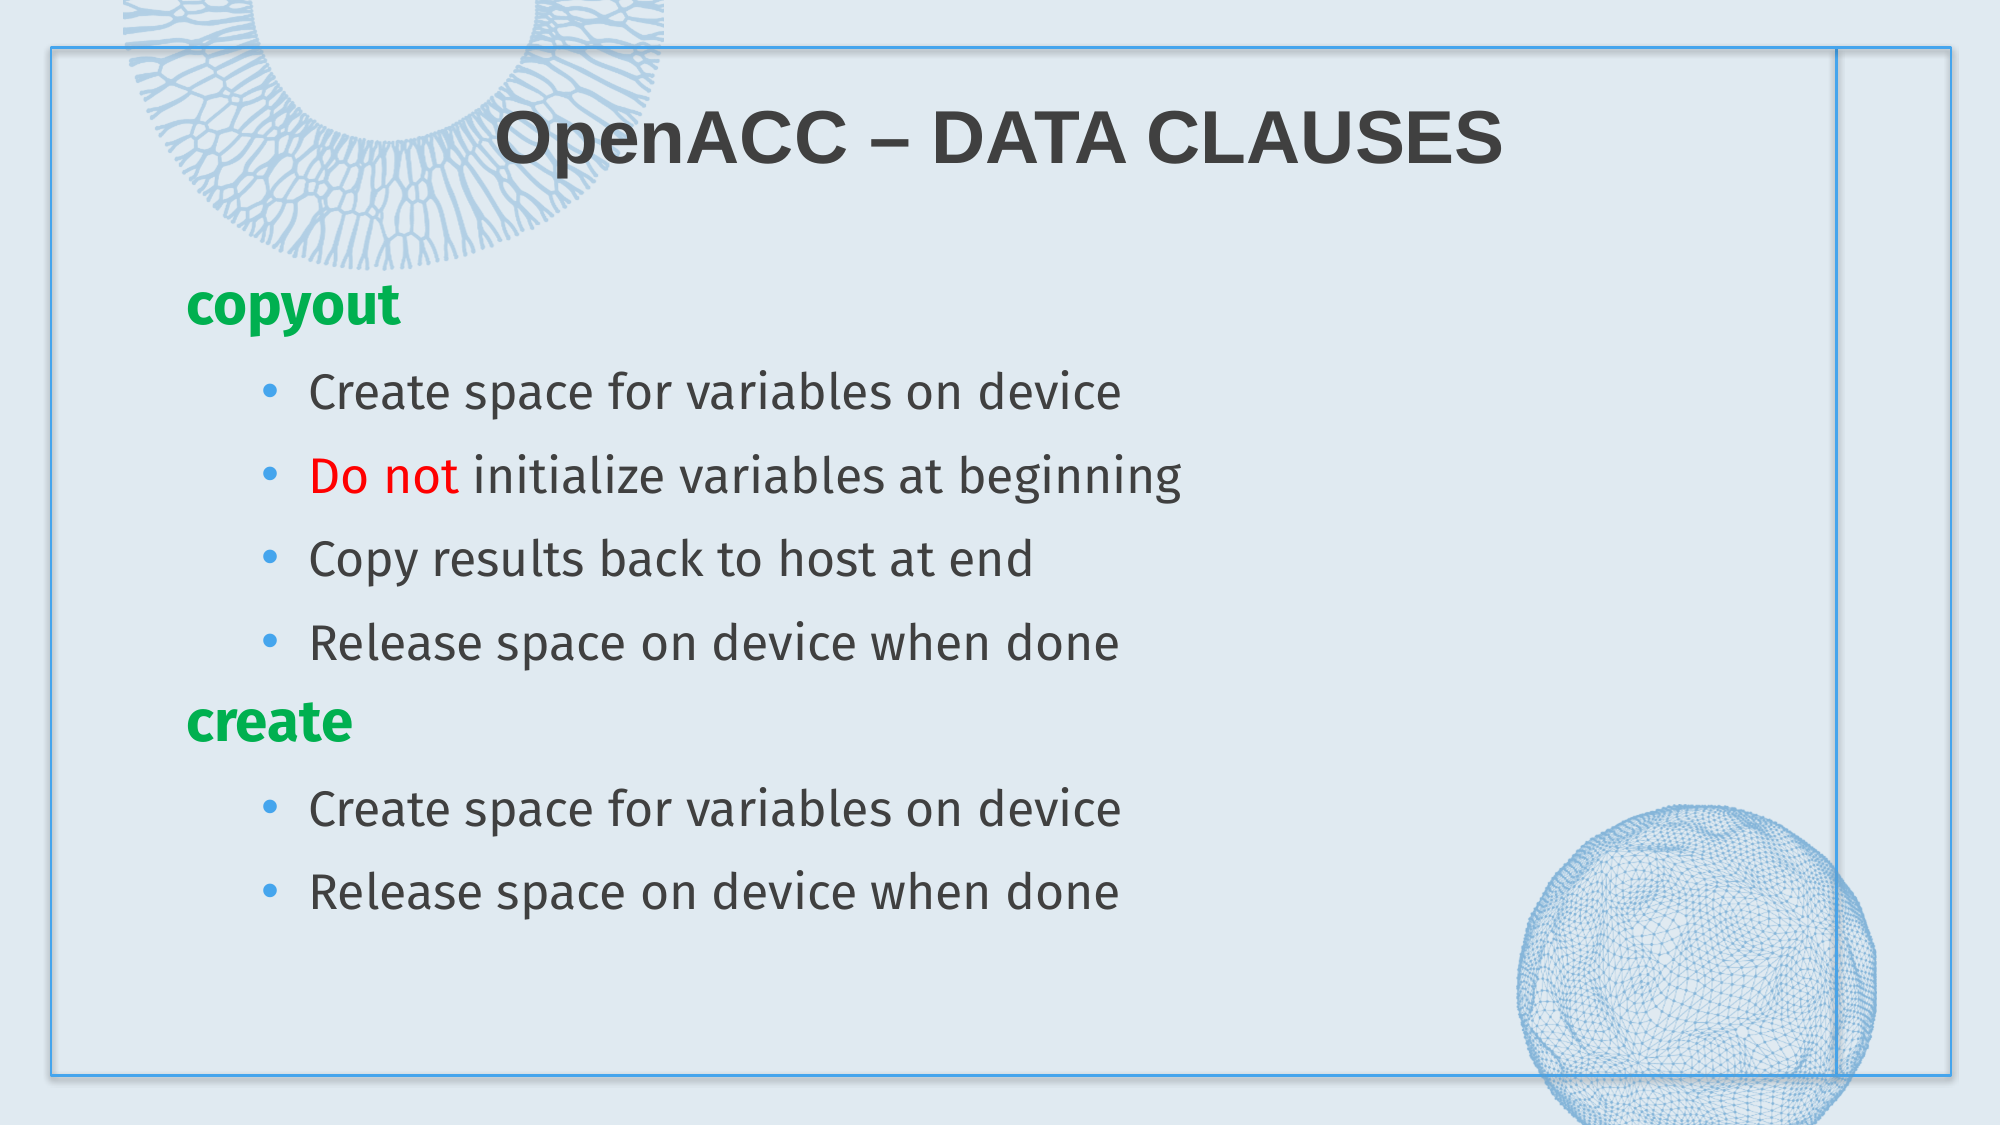

# OpenACC – Data Clauses
copyout
Create space for variables on device
Do not initialize variables at beginning
Copy results back to host at end
Release space on device when done
create
Create space for variables on device
Release space on device when done